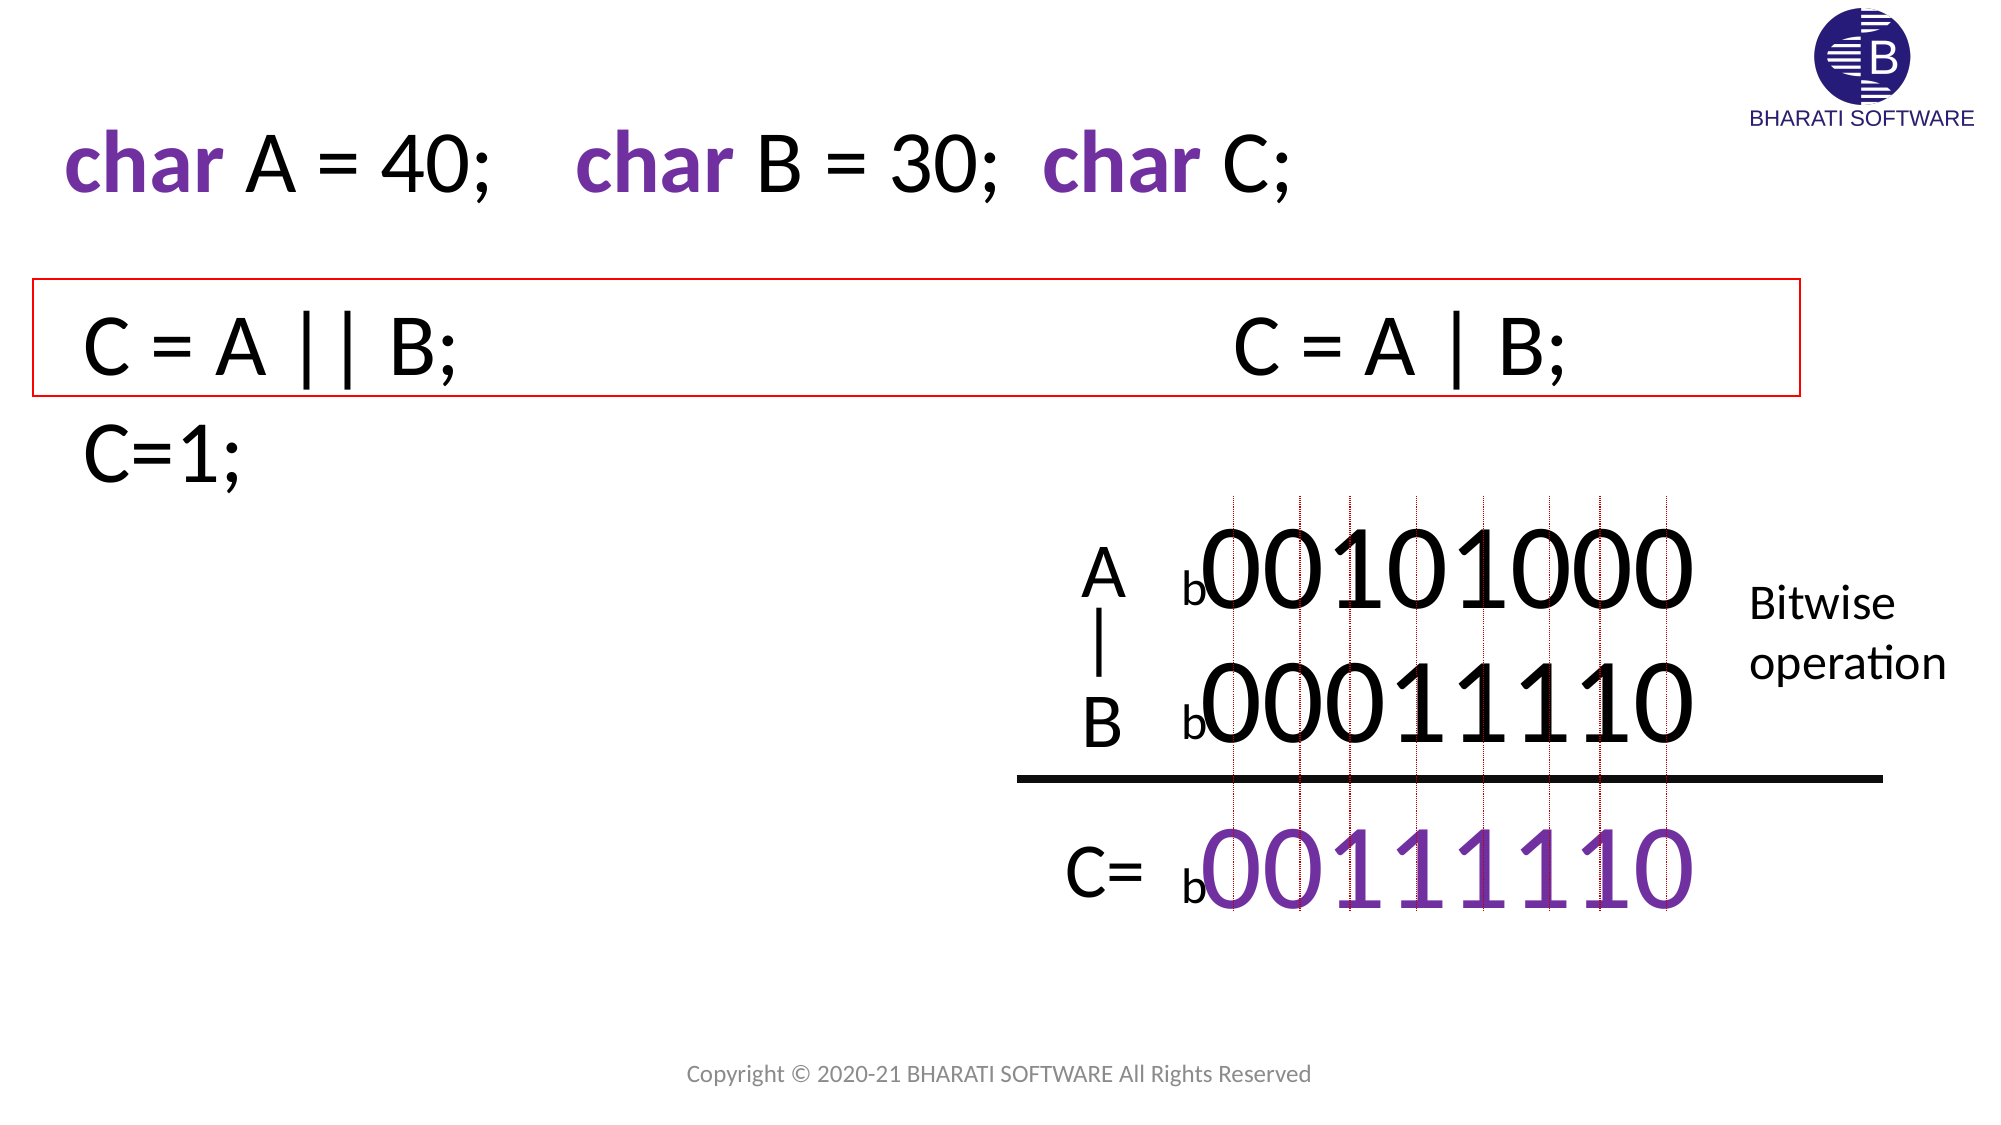

char A = 40;    char B = 30;  char C;

C = A | B;
C = A || B;
C=1;
00101000
A
b
Bitwise
operation
|
00011110
B
b
00111110
C=
b
Copyright © 2020-21 BHARATI SOFTWARE All Rights Reserved